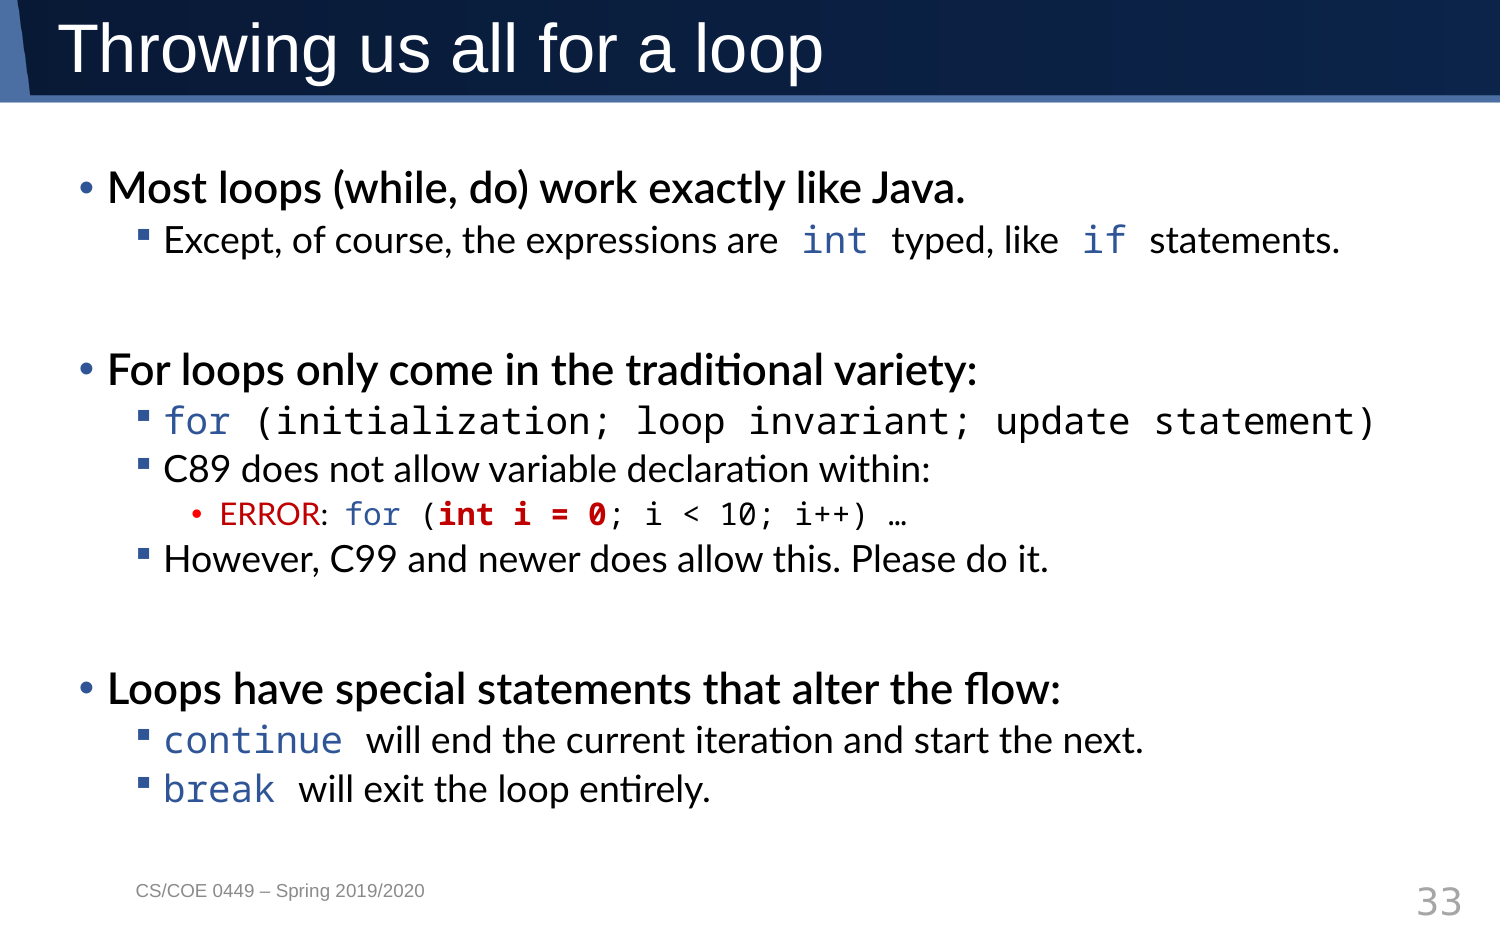

# Throwing us all for a loop
Most loops (while, do) work exactly like Java.
Except, of course, the expressions are int typed, like if statements.

For loops only come in the traditional variety:
for (initialization; loop invariant; update statement)
C89 does not allow variable declaration within:
ERROR:  for (int i = 0; i < 10; i++) …
However, C99 and newer does allow this. Please do it.

Loops have special statements that alter the flow:
continue will end the current iteration and start the next.
break will exit the loop entirely.
CS/COE 0449 – Spring 2019/2020
33